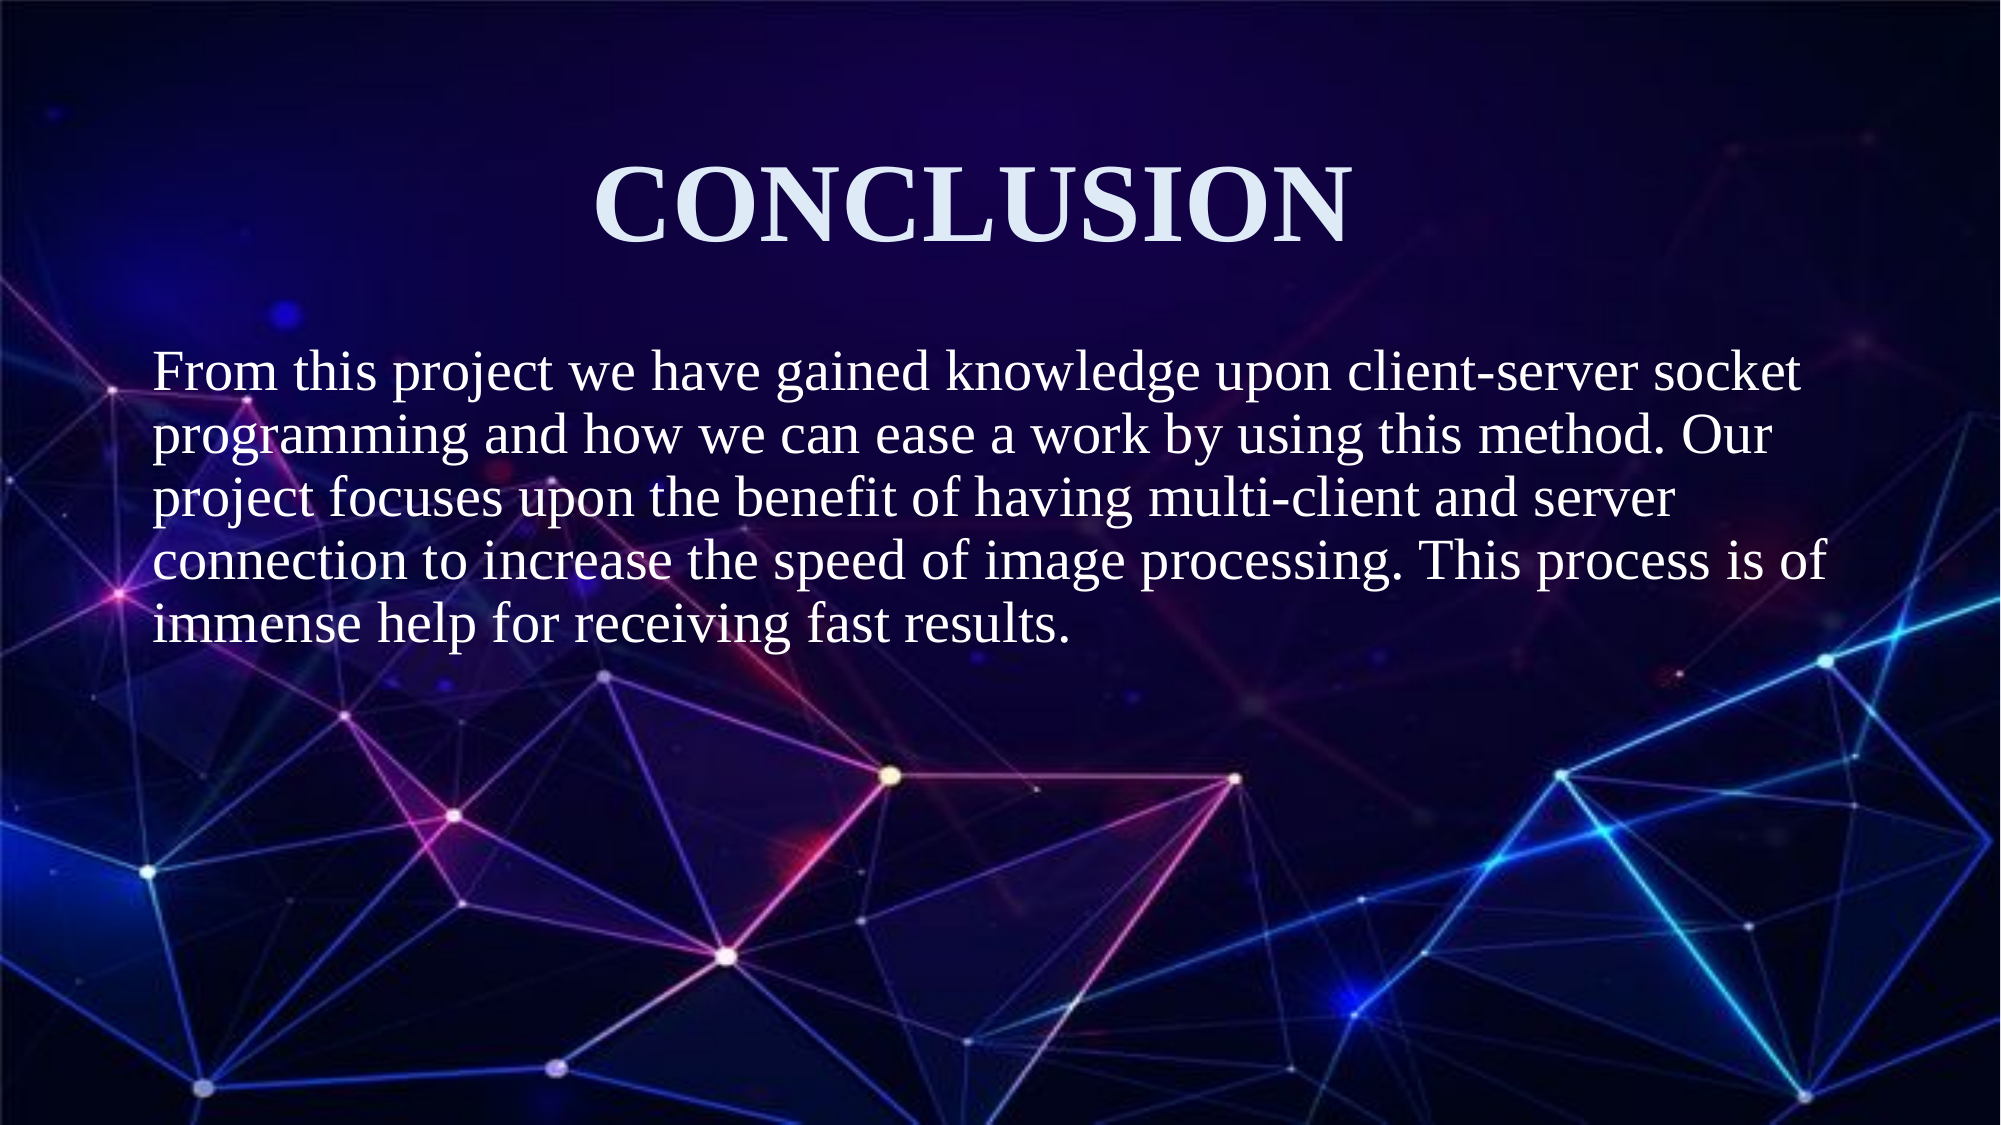

CONCLUSION
From this project we have gained knowledge upon client-server socket programming and how we can ease a work by using this method. Our project focuses upon the benefit of having multi-client and server connection to increase the speed of image processing. This process is of immense help for receiving fast results.